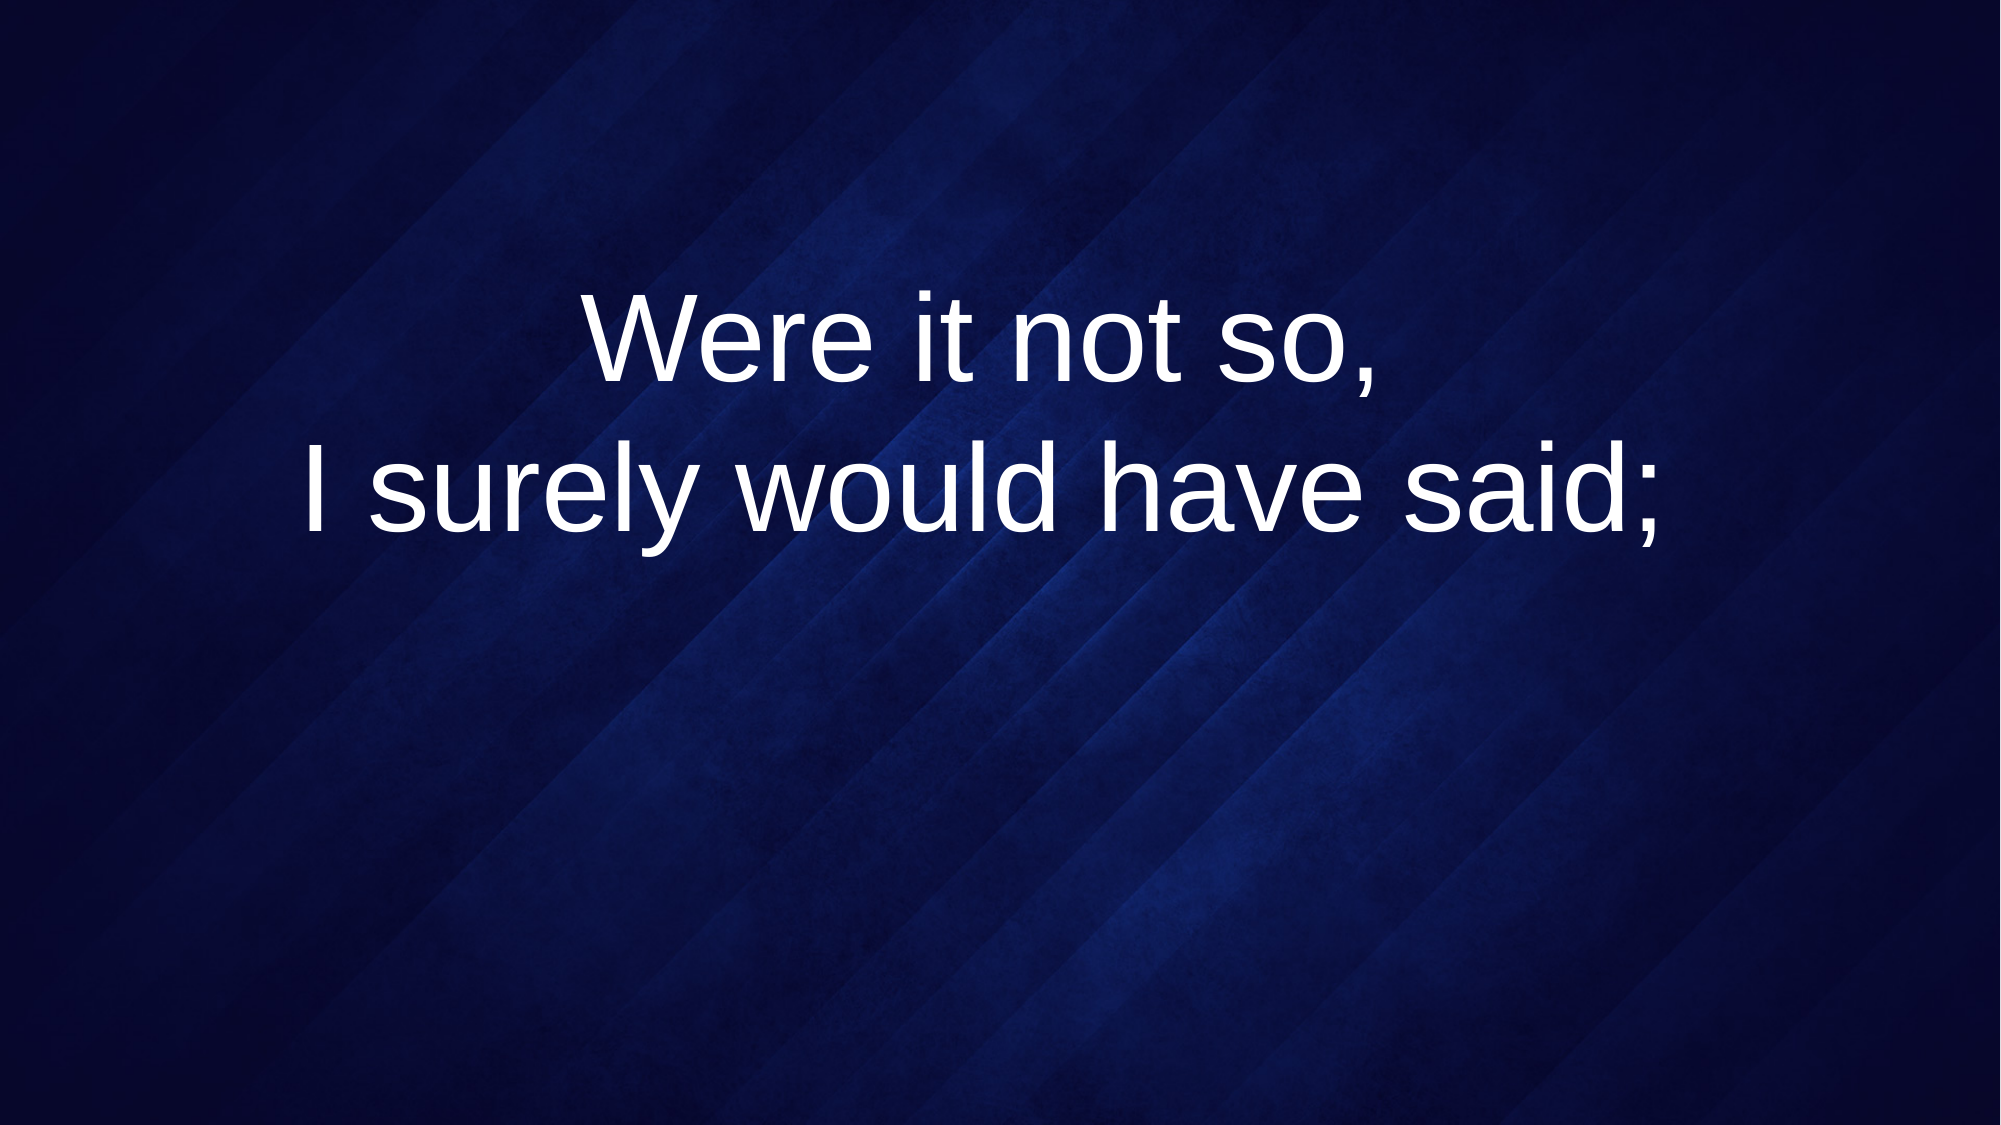

# Were it not so, I surely would have said;